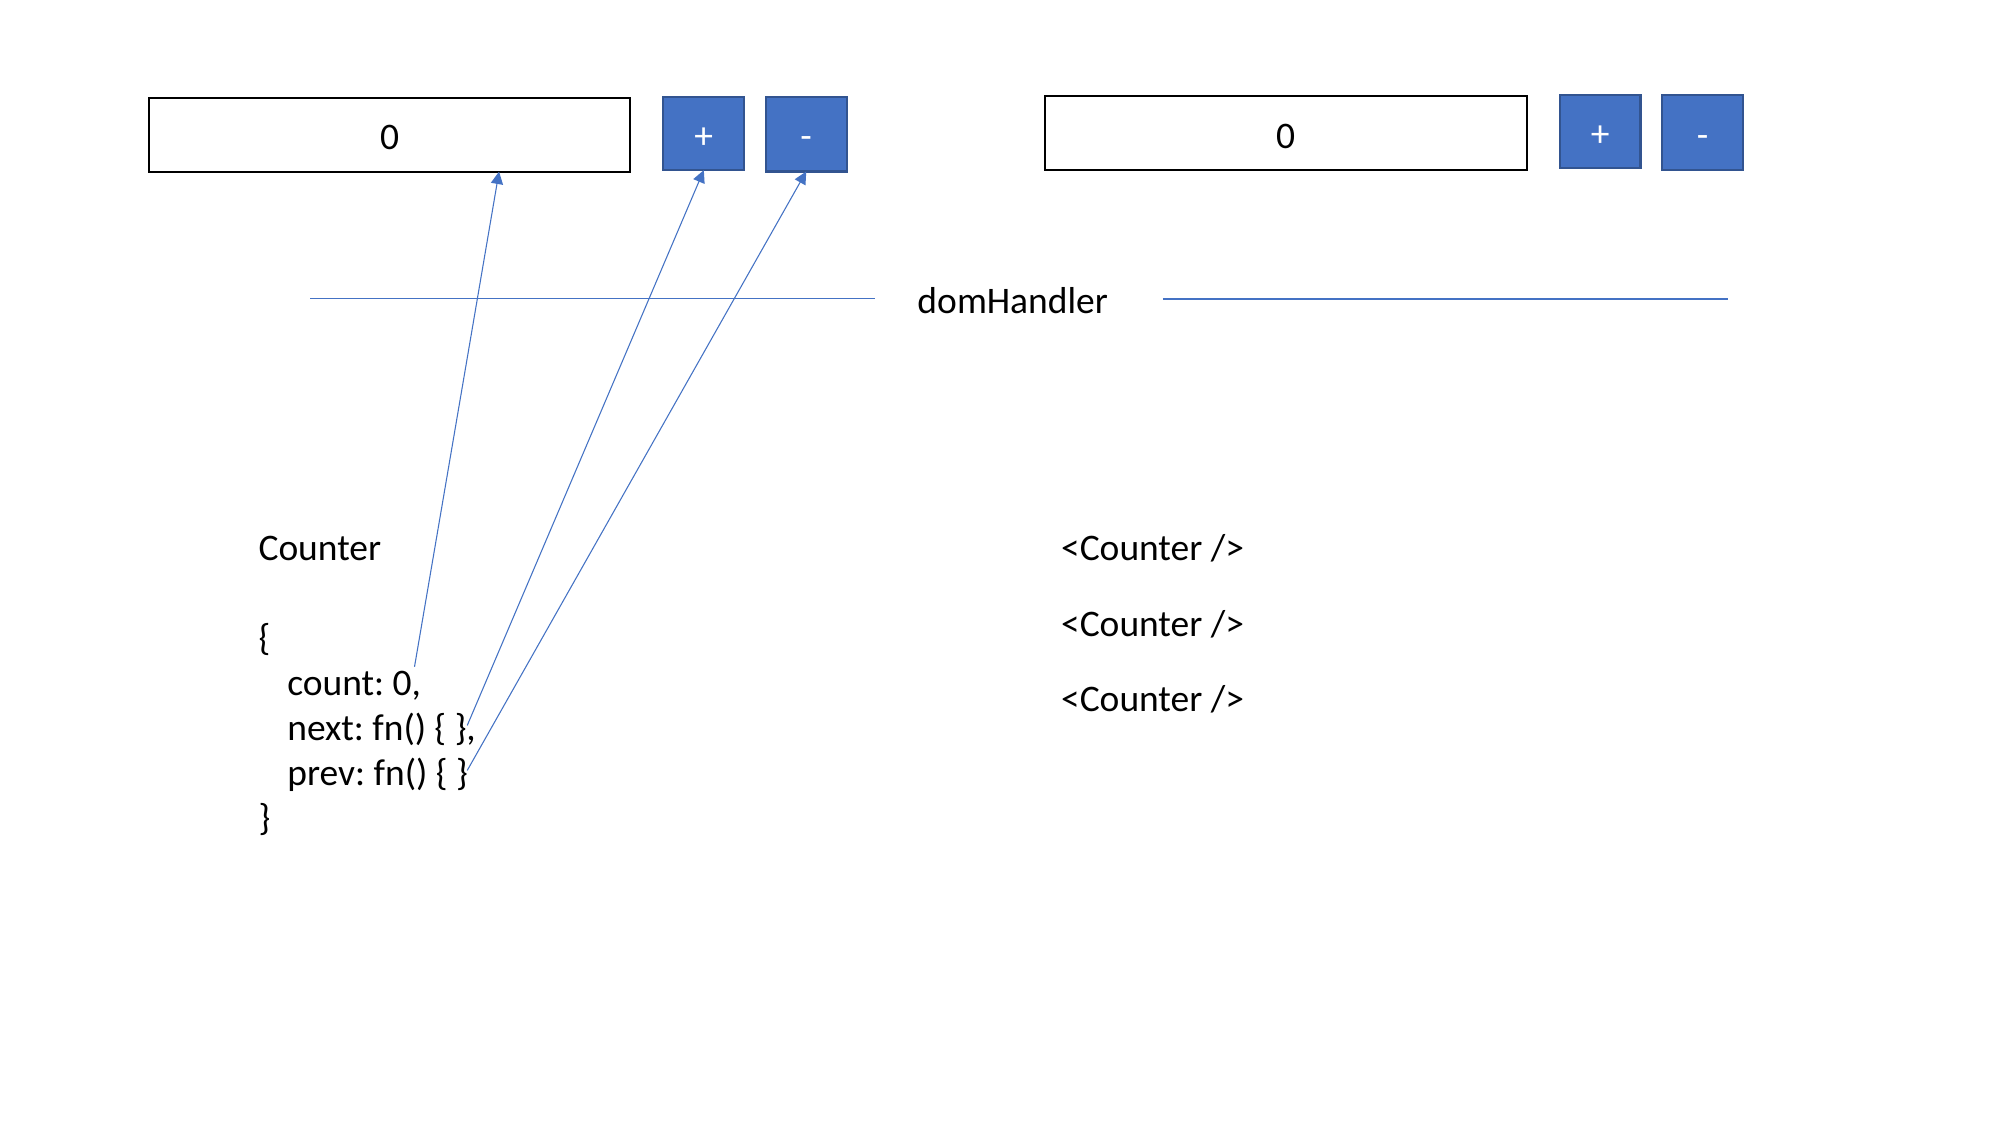

+
-
0
+
-
0
domHandler
Counter

{
	count: 0,
	next: fn() { },
	prev: fn() { }
}
<Counter />
<Counter />
<Counter />